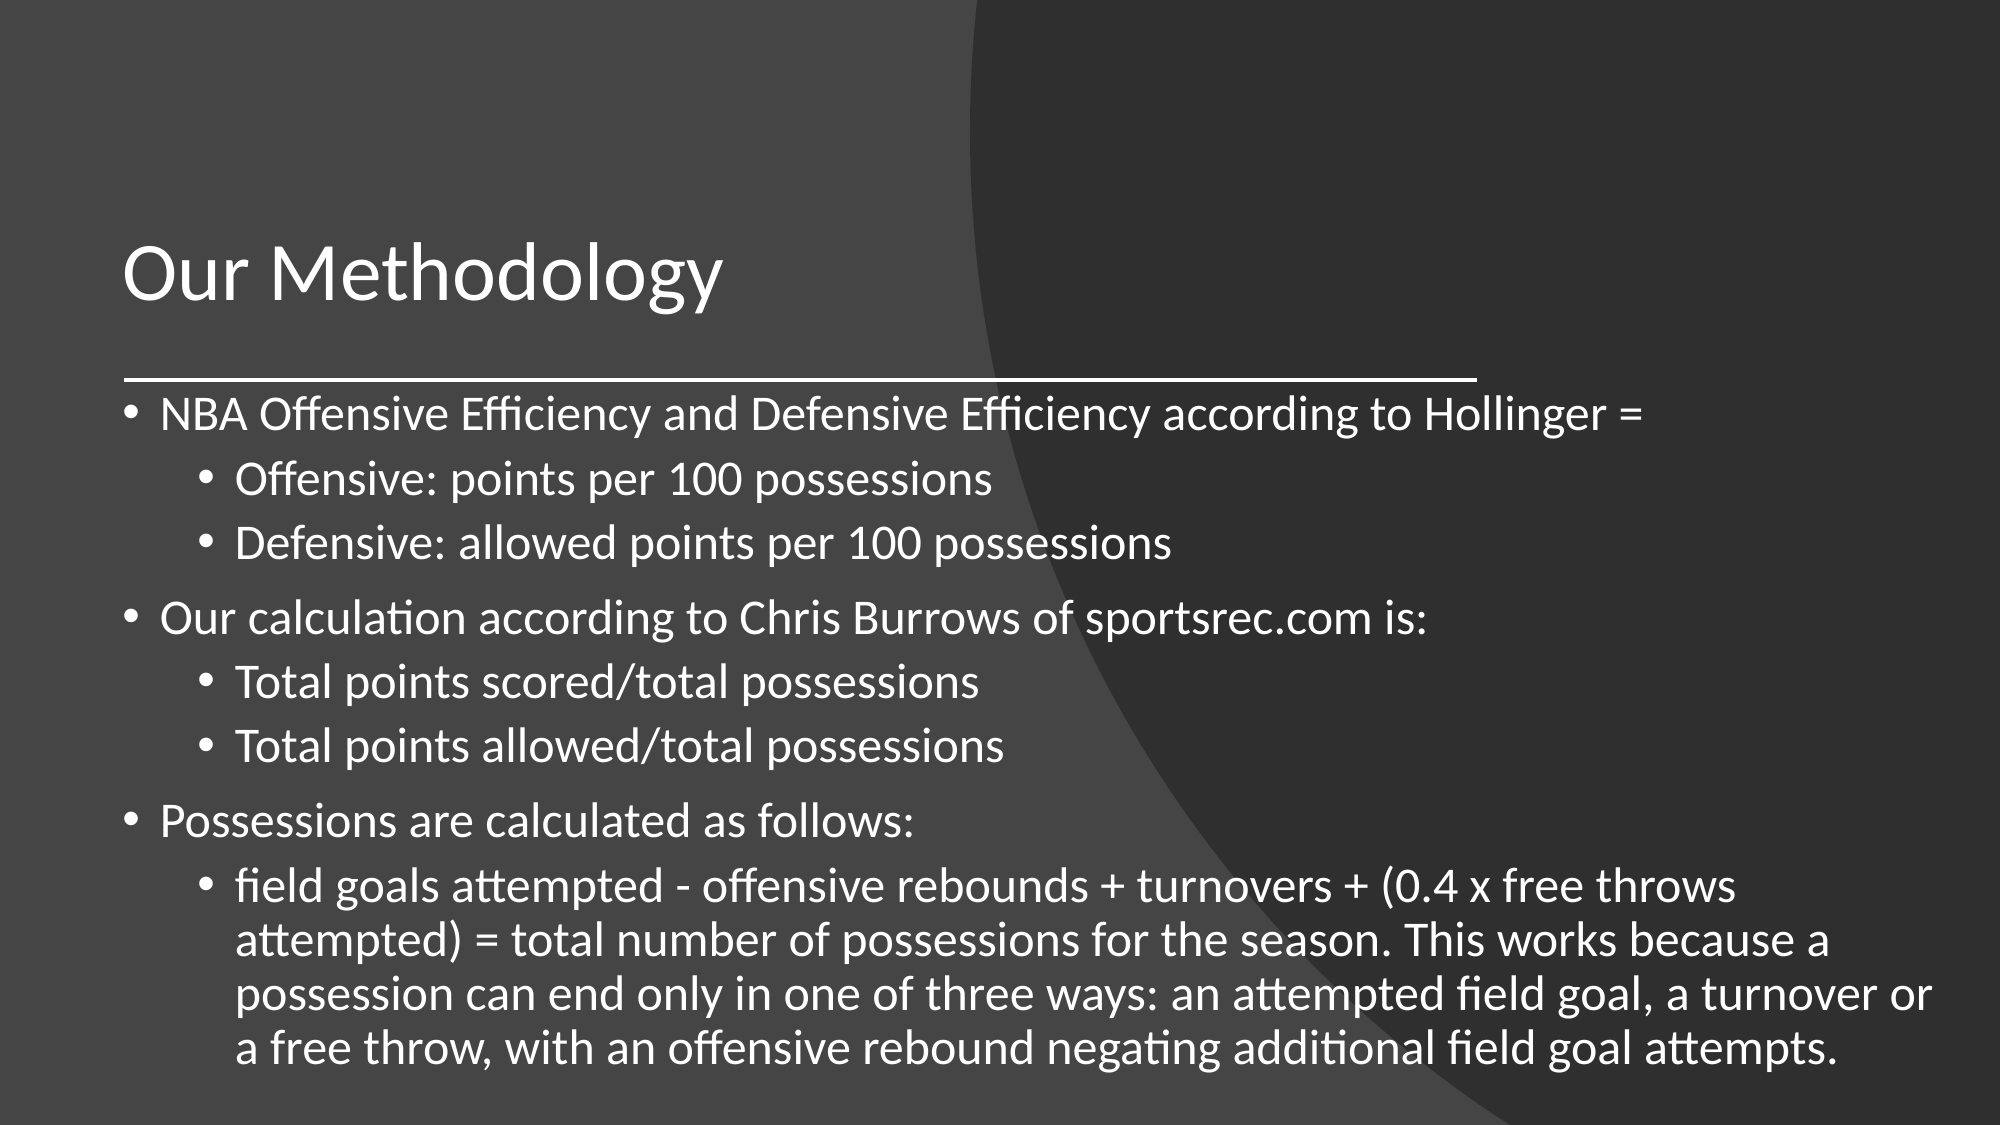

# Our Methodology
NBA Offensive Efficiency and Defensive Efficiency according to Hollinger =
Offensive: points per 100 possessions
Defensive: allowed points per 100 possessions
Our calculation according to Chris Burrows of sportsrec.com is:
Total points scored/total possessions
Total points allowed/total possessions
Possessions are calculated as follows:
field goals attempted - offensive rebounds + turnovers + (0.4 x free throws attempted) = total number of possessions for the season. This works because a possession can end only in one of three ways: an attempted field goal, a turnover or a free throw, with an offensive rebound negating additional field goal attempts.